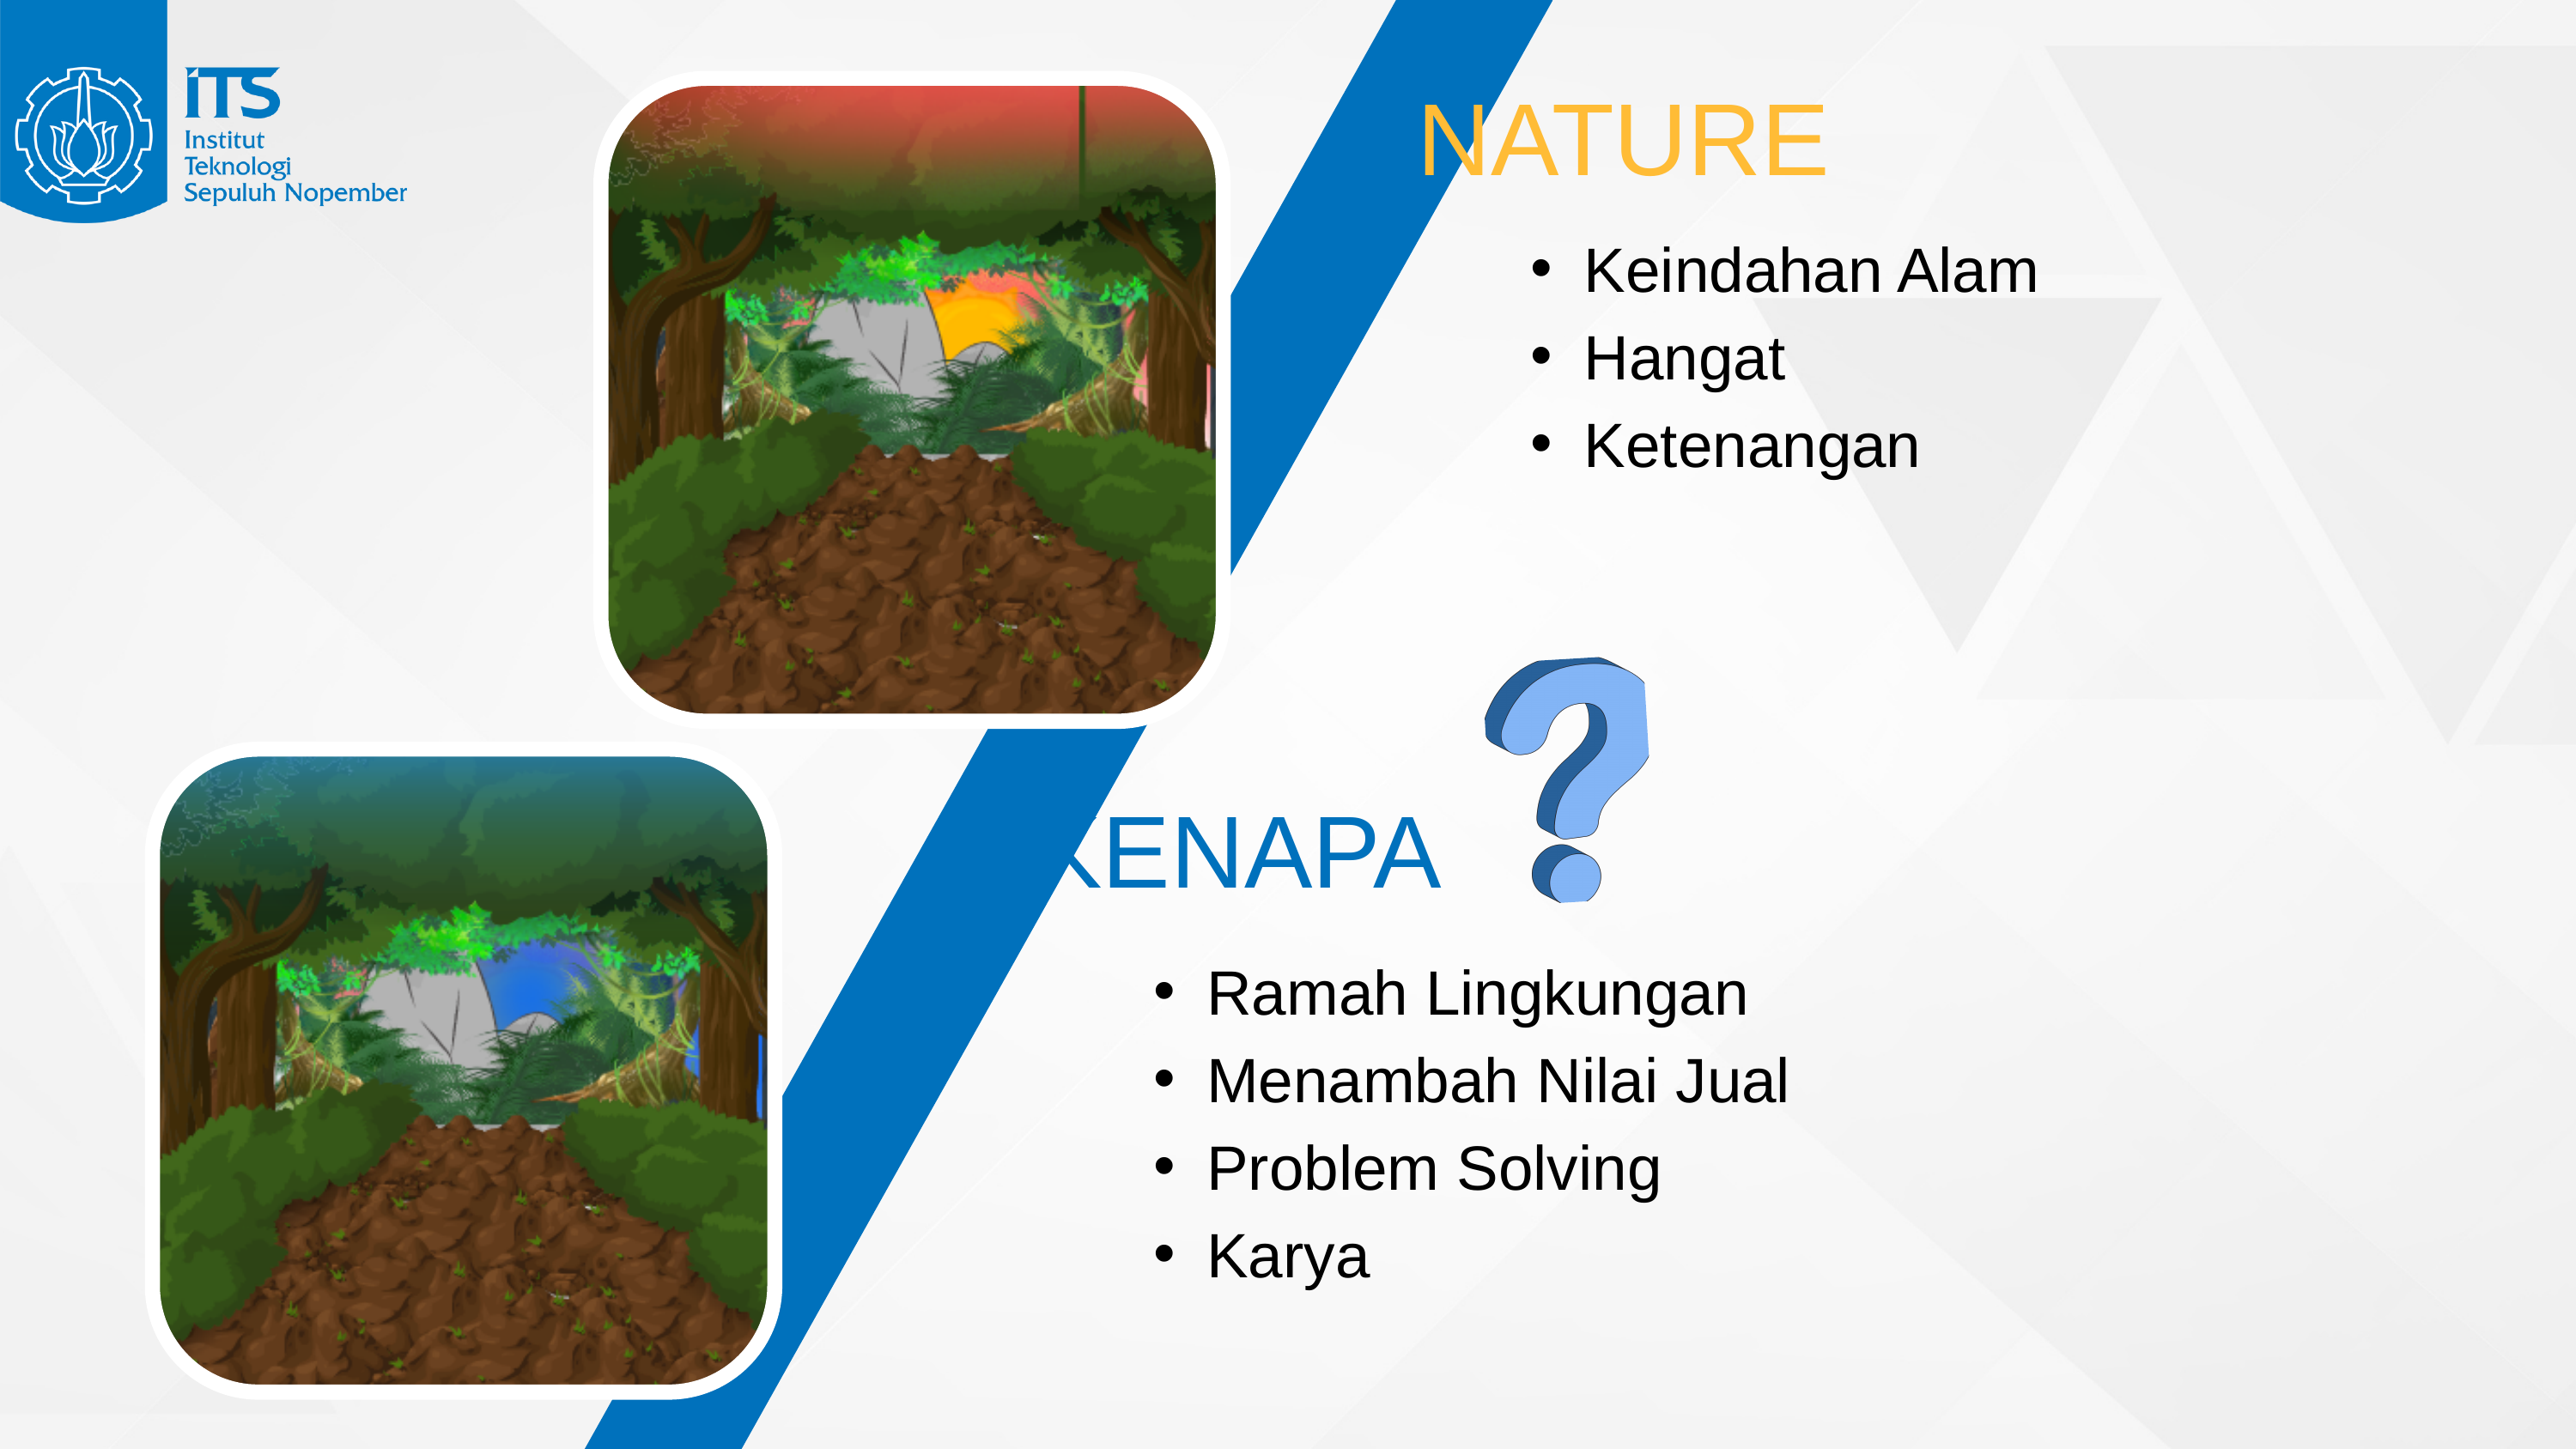

NATURE
Keindahan Alam
Hangat
Ketenangan

KENAPA
Ramah Lingkungan
Menambah Nilai Jual
Problem Solving
Karya